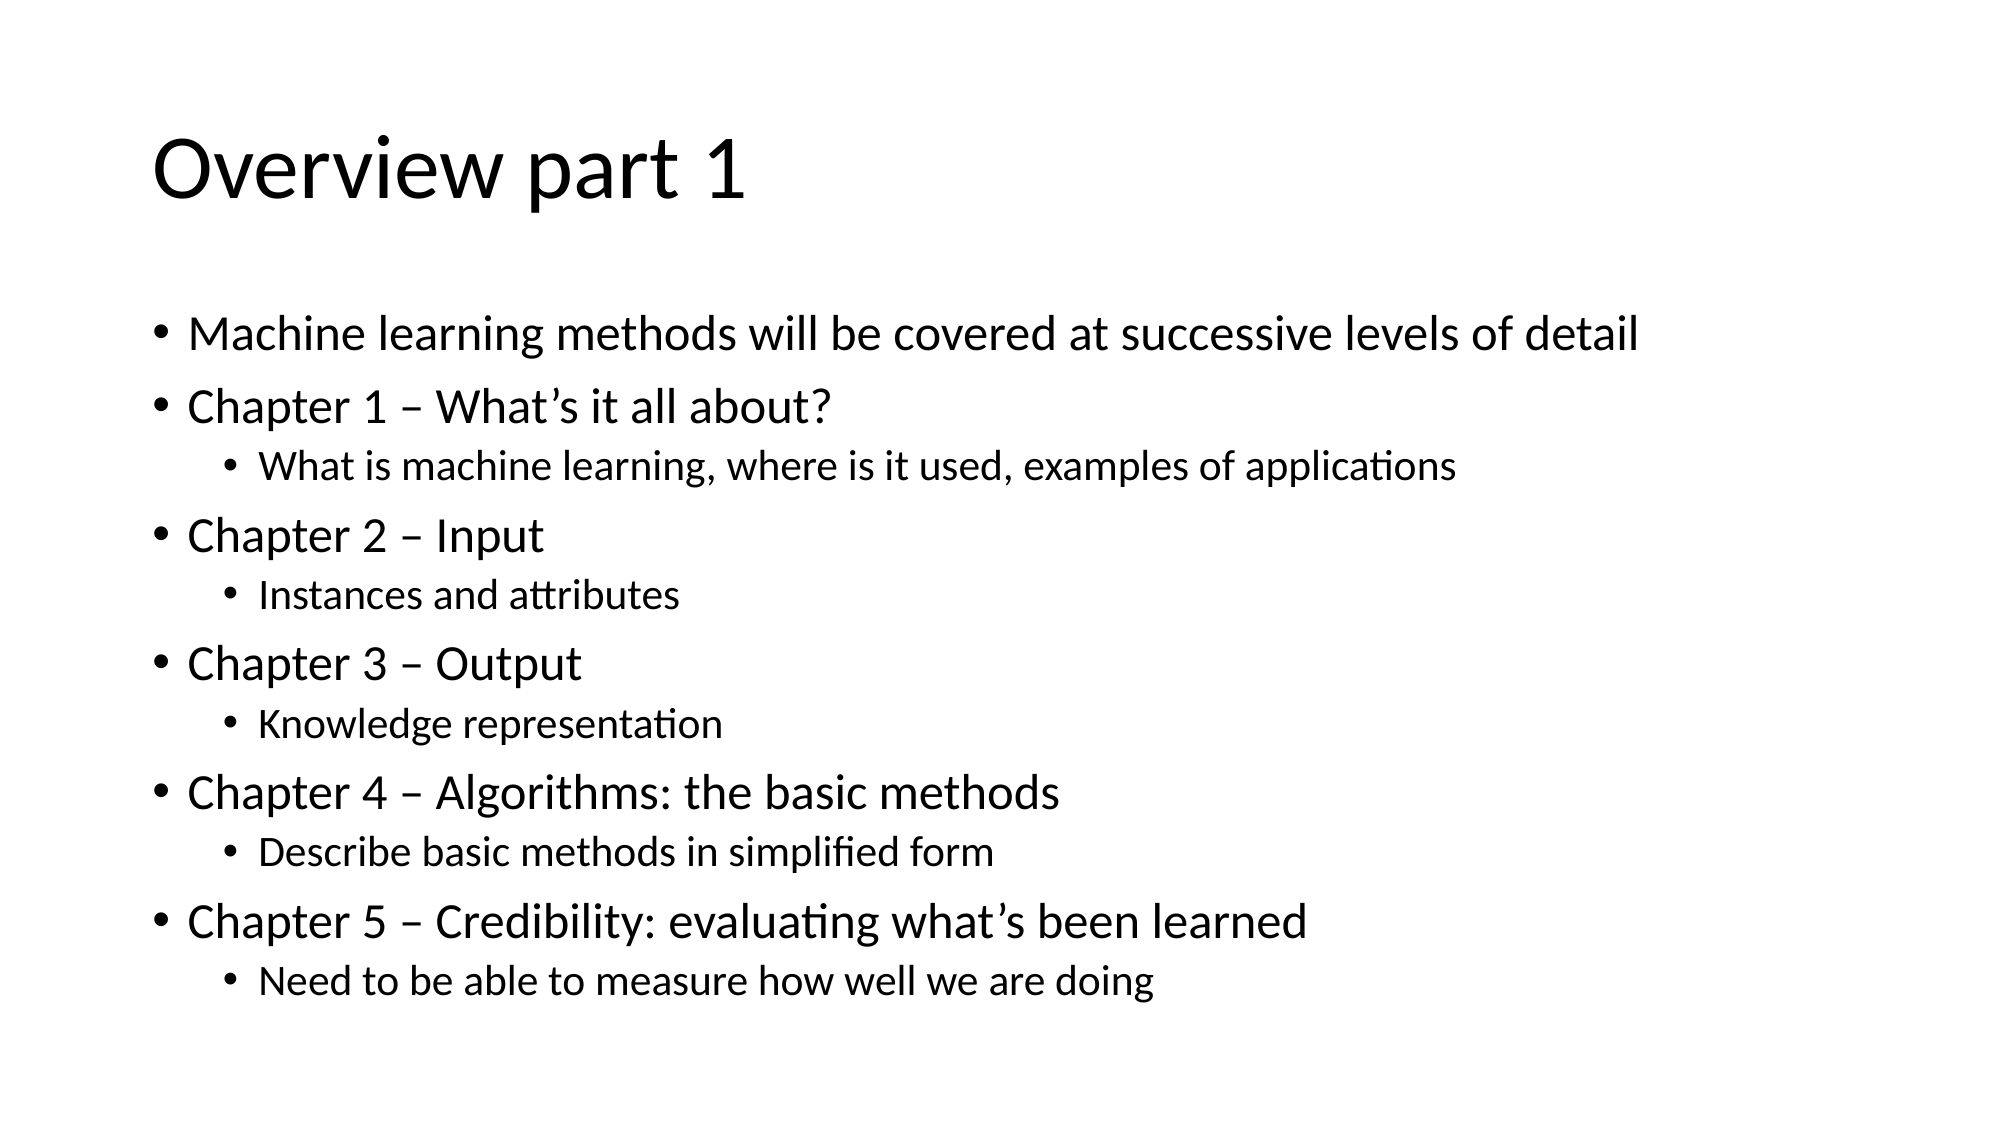

# Overview part 1
Machine learning methods will be covered at successive levels of detail
Chapter 1 – What’s it all about?
What is machine learning, where is it used, examples of applications
Chapter 2 – Input
Instances and attributes
Chapter 3 – Output
Knowledge representation
Chapter 4 – Algorithms: the basic methods
Describe basic methods in simplified form
Chapter 5 – Credibility: evaluating what’s been learned
Need to be able to measure how well we are doing